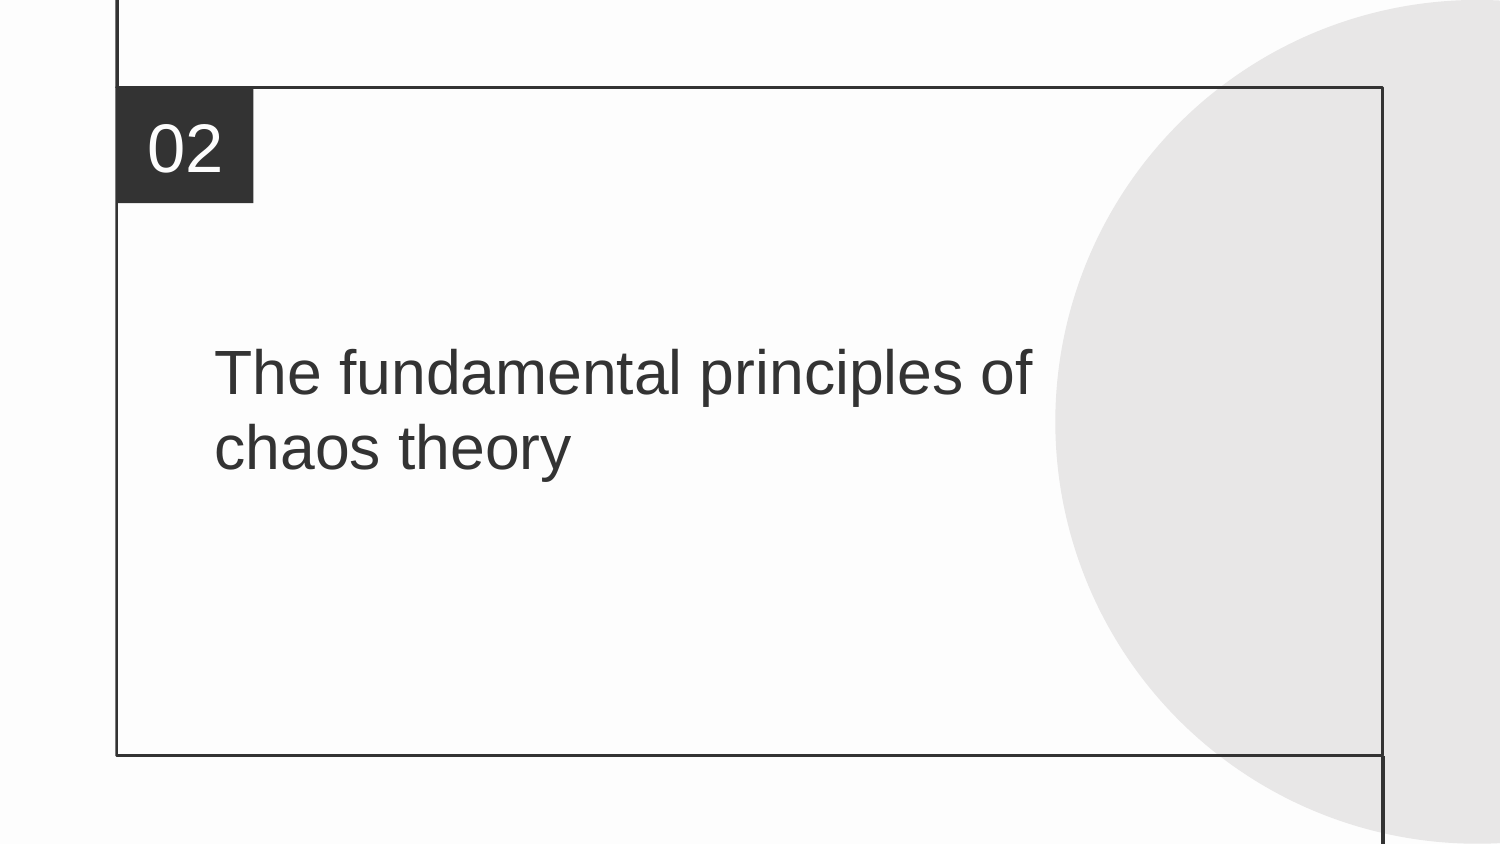

02
# The fundamental principles of chaos theory